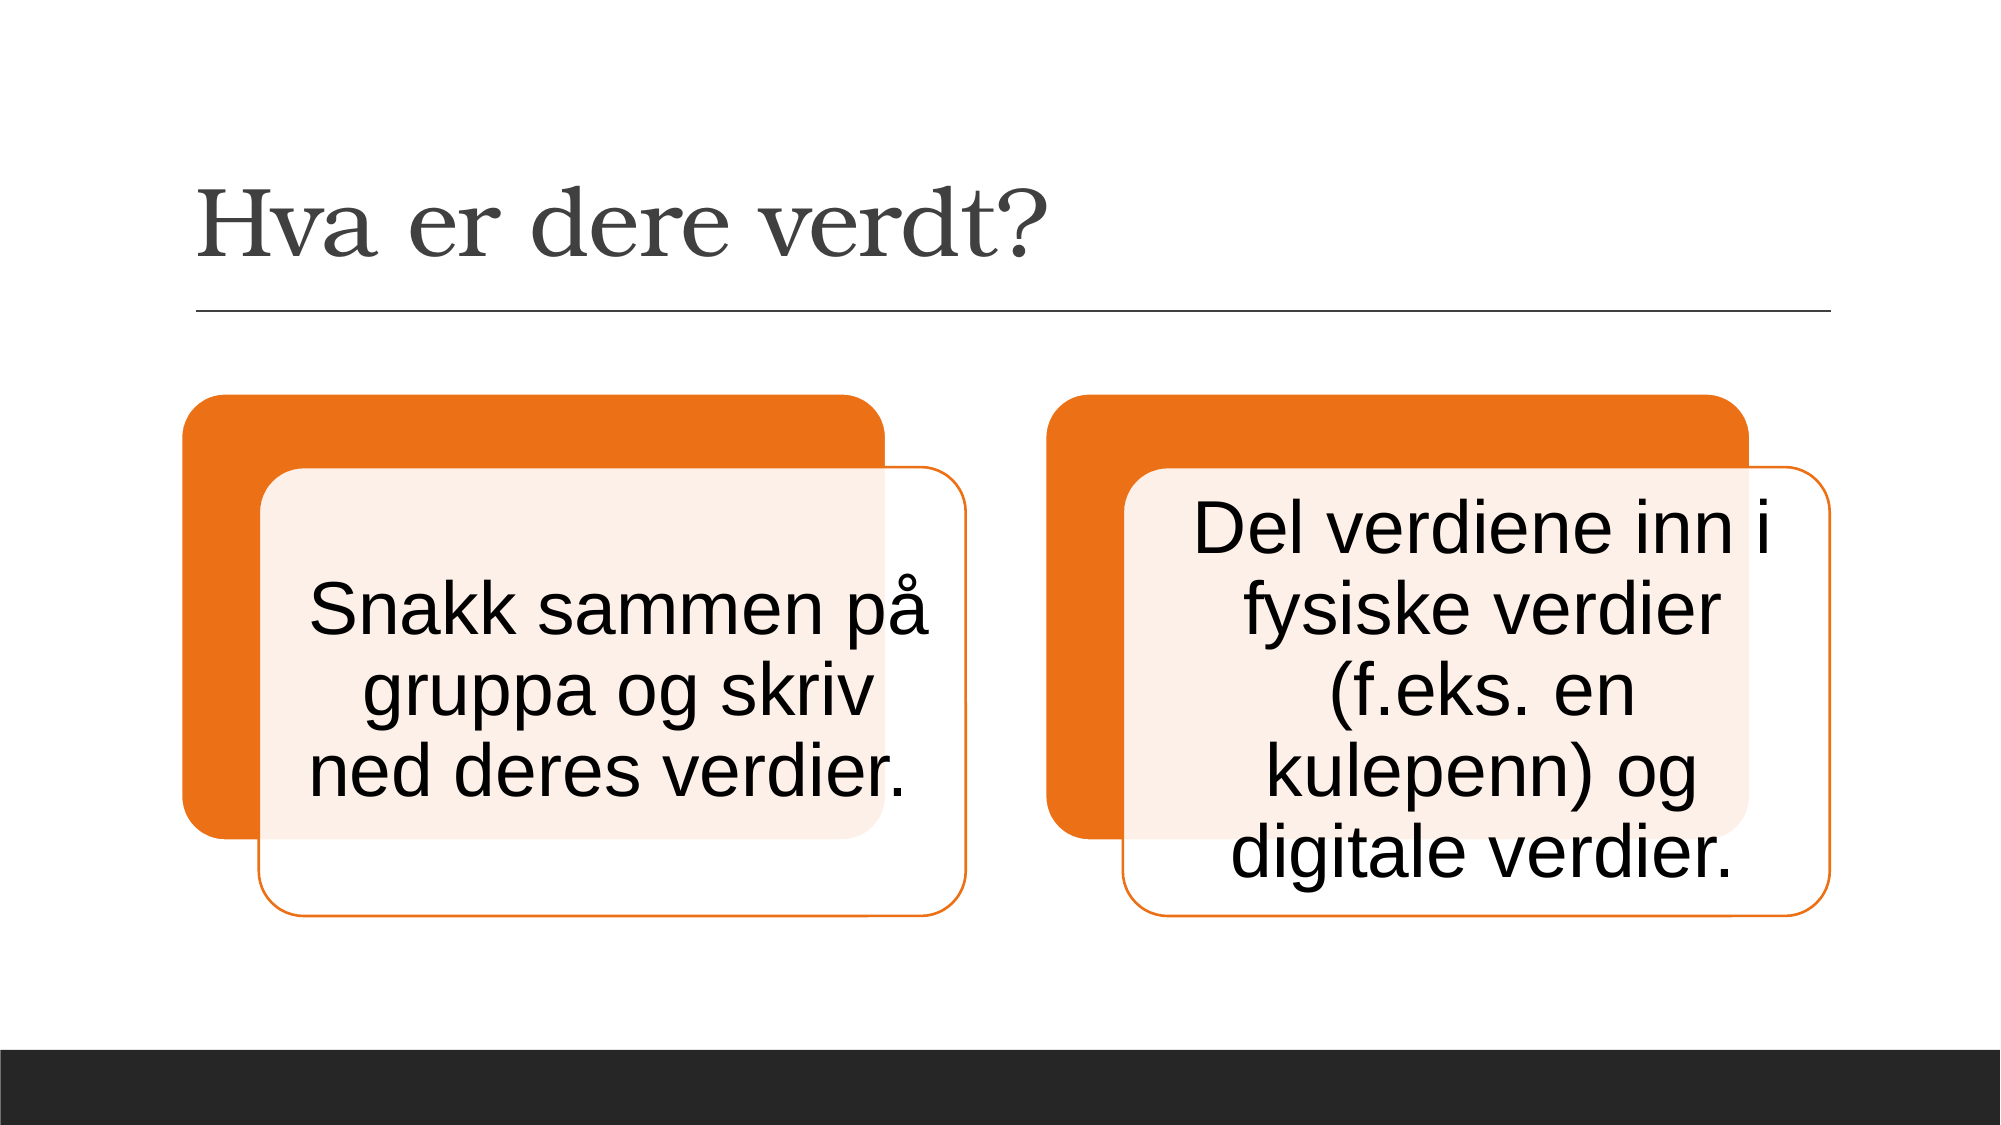

# Hva er dere verdt?
Snakk sammen på gruppa og skriv ned deres verdier.
Del verdiene inn i fysiske verdier (f.eks. en kulepenn) og digitale verdier.